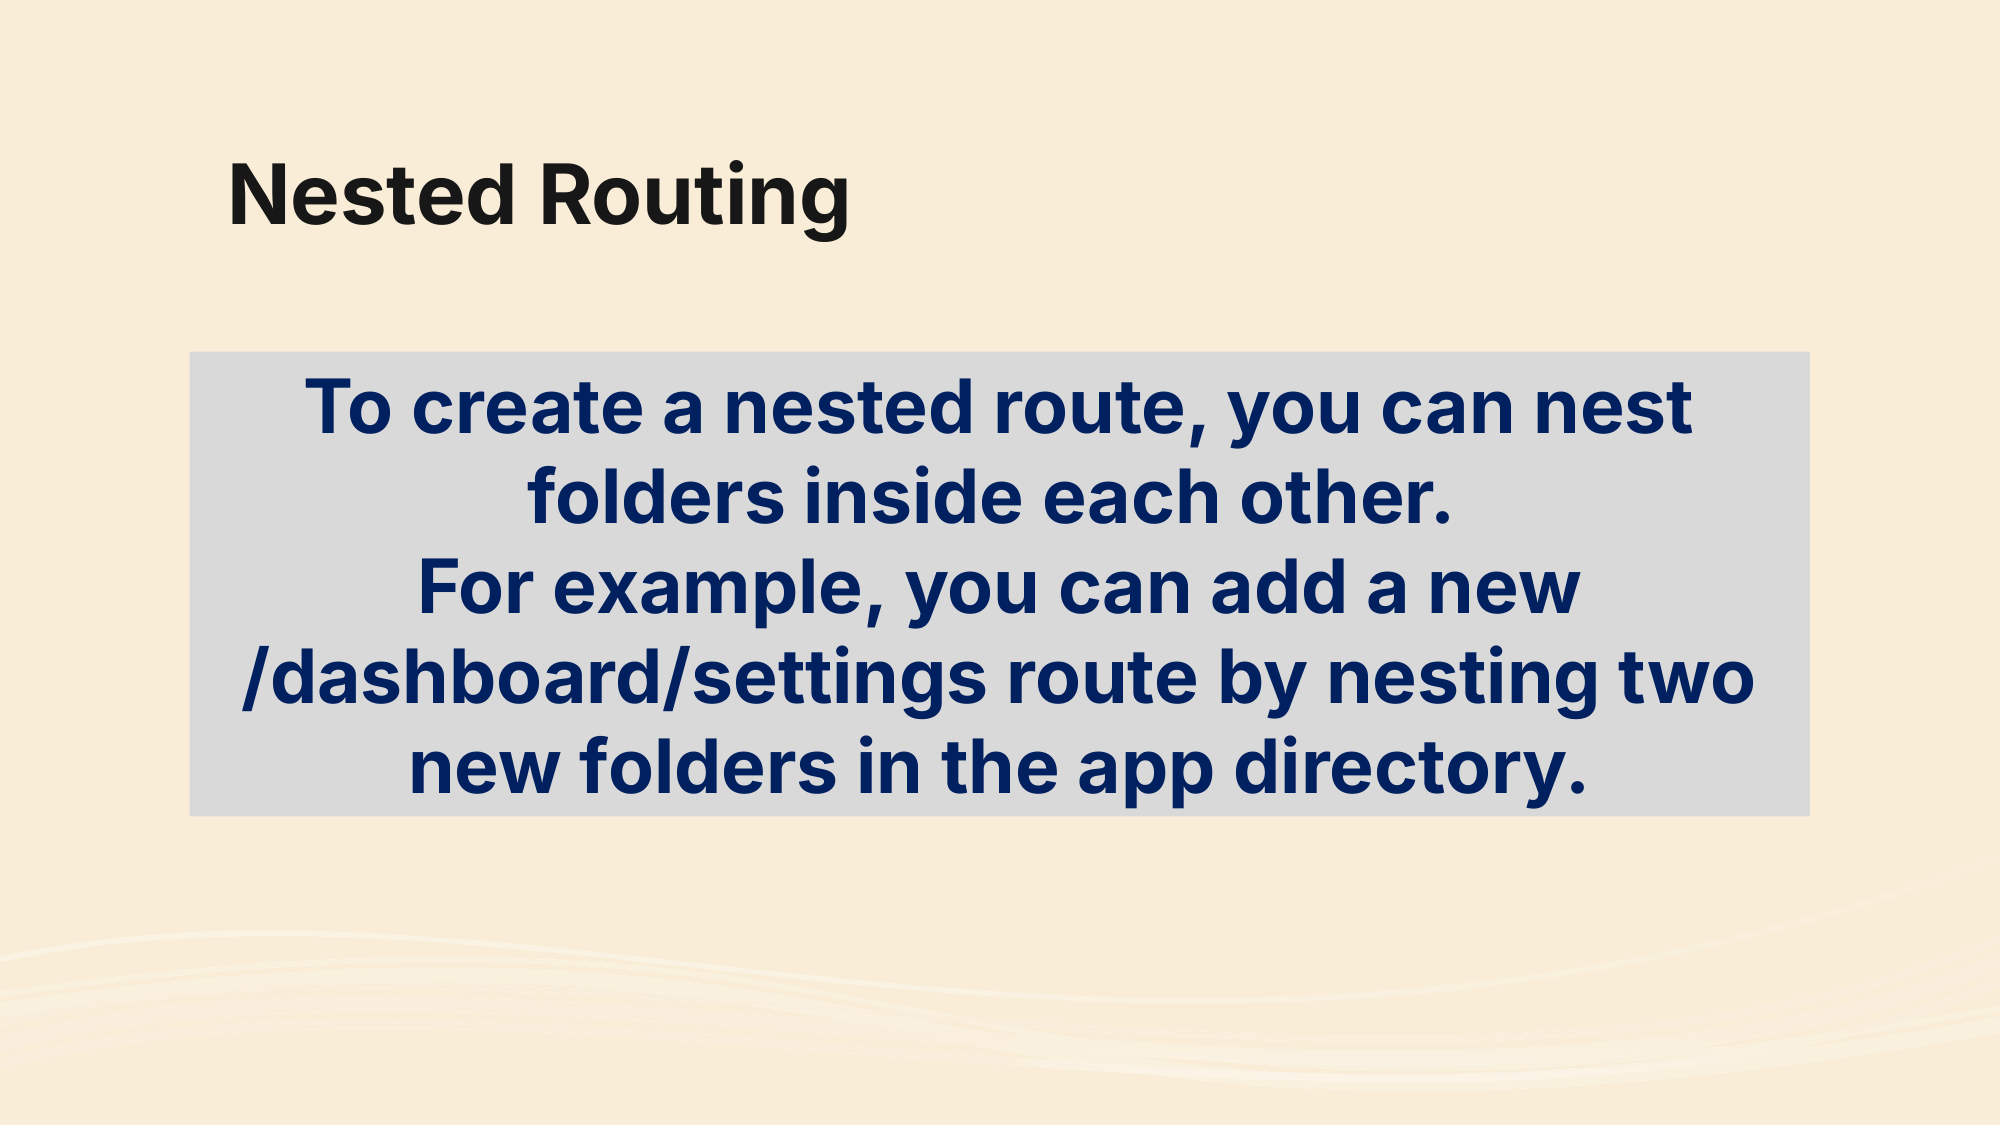

# Nested Routing
To create a nested route, you can nest folders inside each other.
For example, you can add a new /dashboard/settings route by nesting two new folders in the app directory.